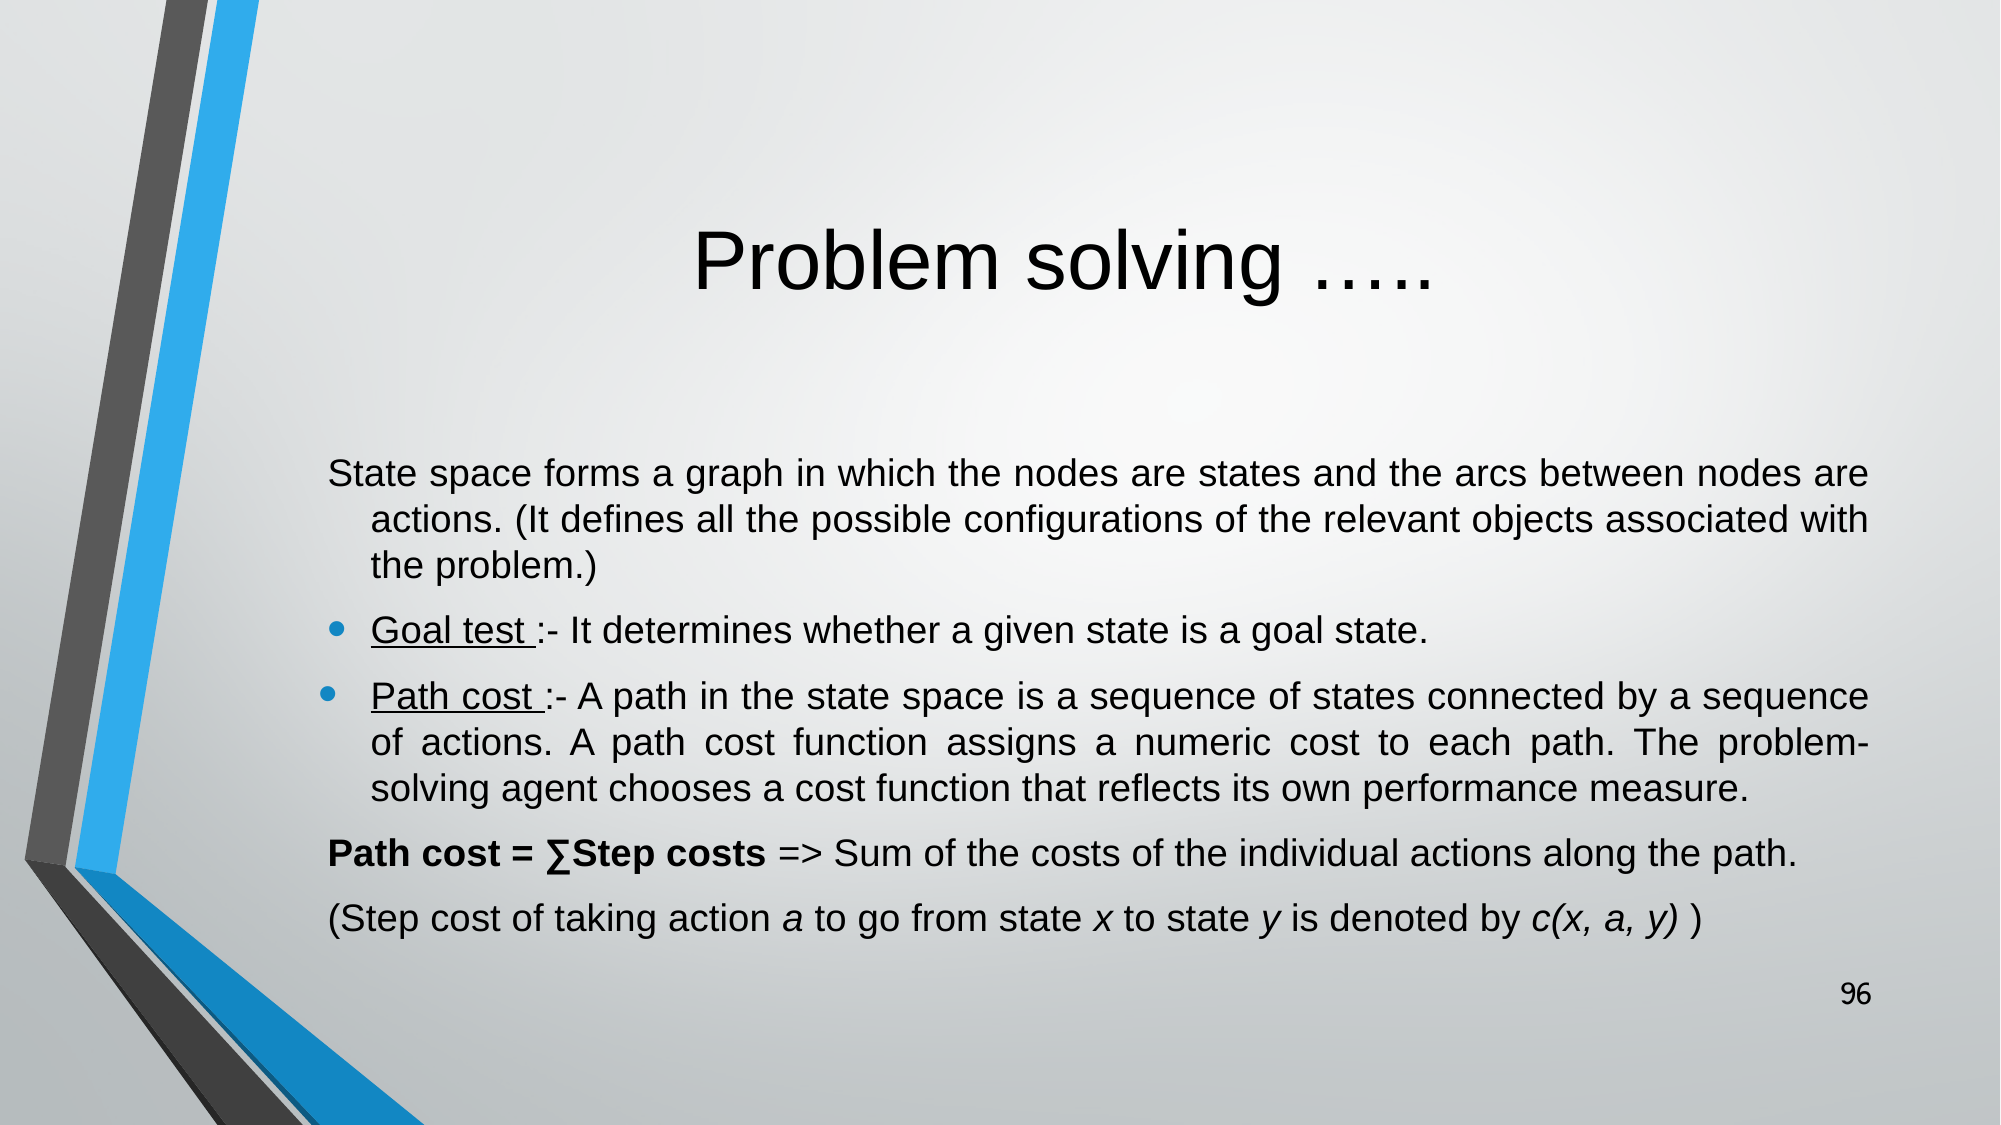

# Problem solving …..
State space forms a graph in which the nodes are states and the arcs between nodes are actions. (It defines all the possible configurations of the relevant objects associated with the problem.)
Goal test :- It determines whether a given state is a goal state.
Path cost :- A path in the state space is a sequence of states connected by a sequence of actions. A path cost function assigns a numeric cost to each path. The problem-solving agent chooses a cost function that reflects its own performance measure.
Path cost = ∑Step costs => Sum of the costs of the individual actions along the path.
(Step cost of taking action a to go from state x to state y is denoted by c(x, a, y) )
96